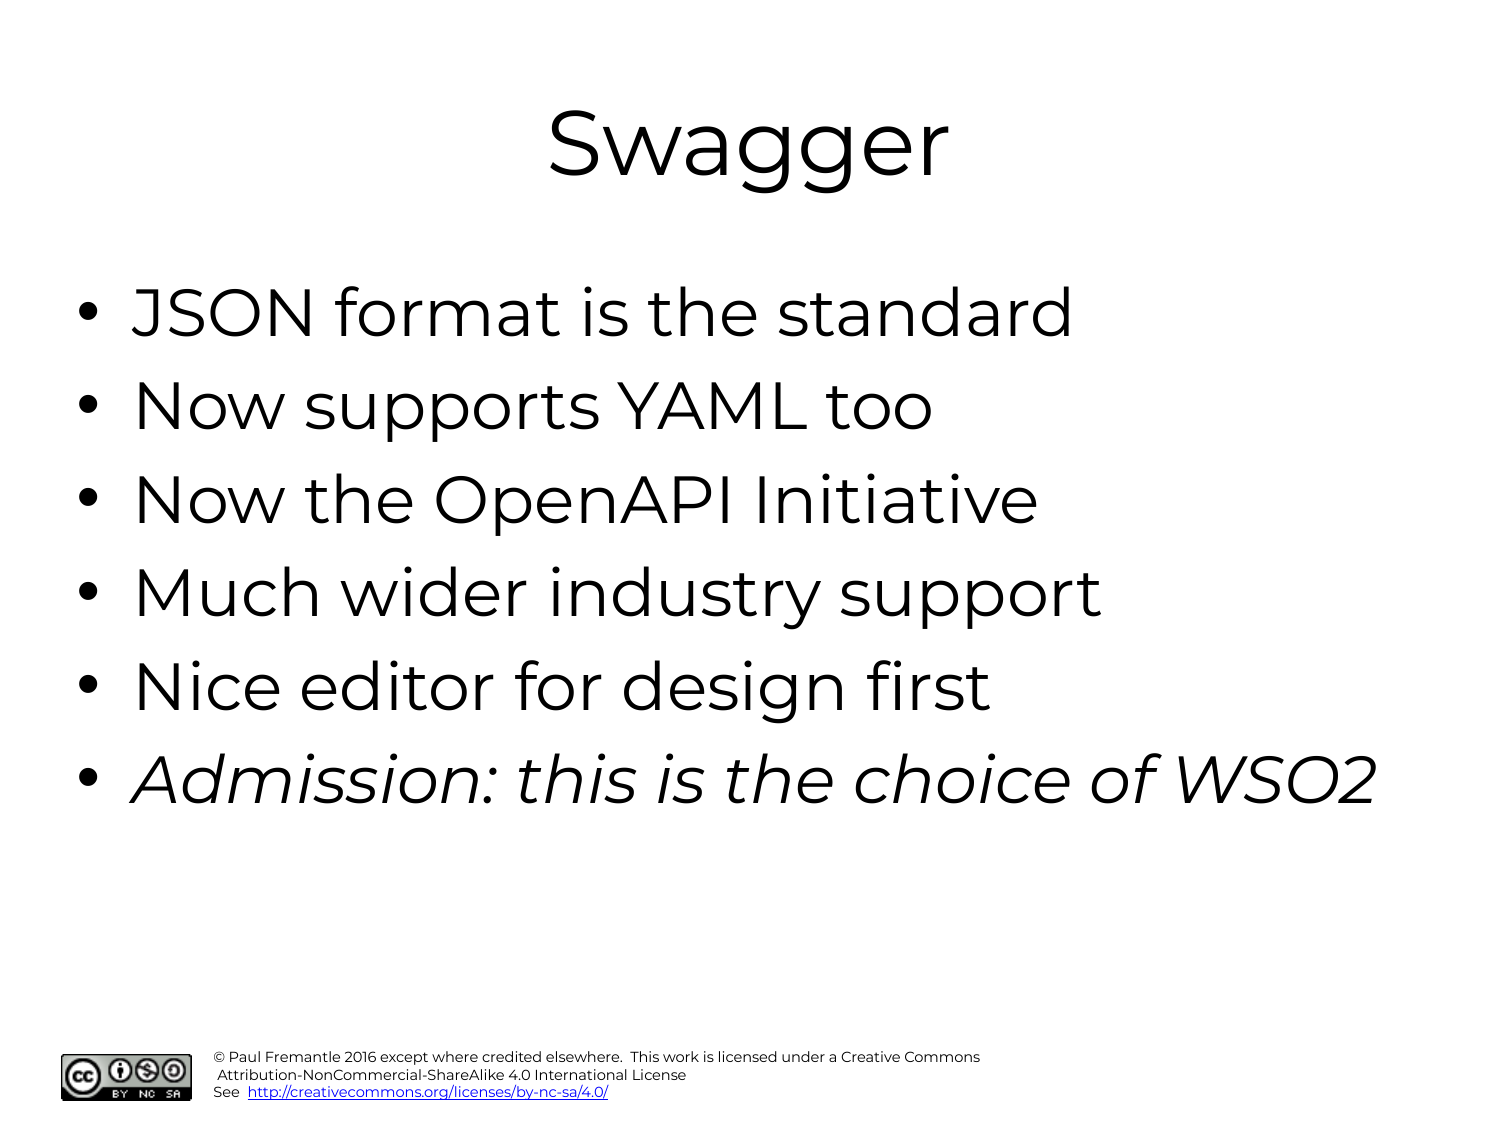

# Swagger
JSON format is the standard
Now supports YAML too
Now the OpenAPI Initiative
Much wider industry support
Nice editor for design first
Admission: this is the choice of WSO2